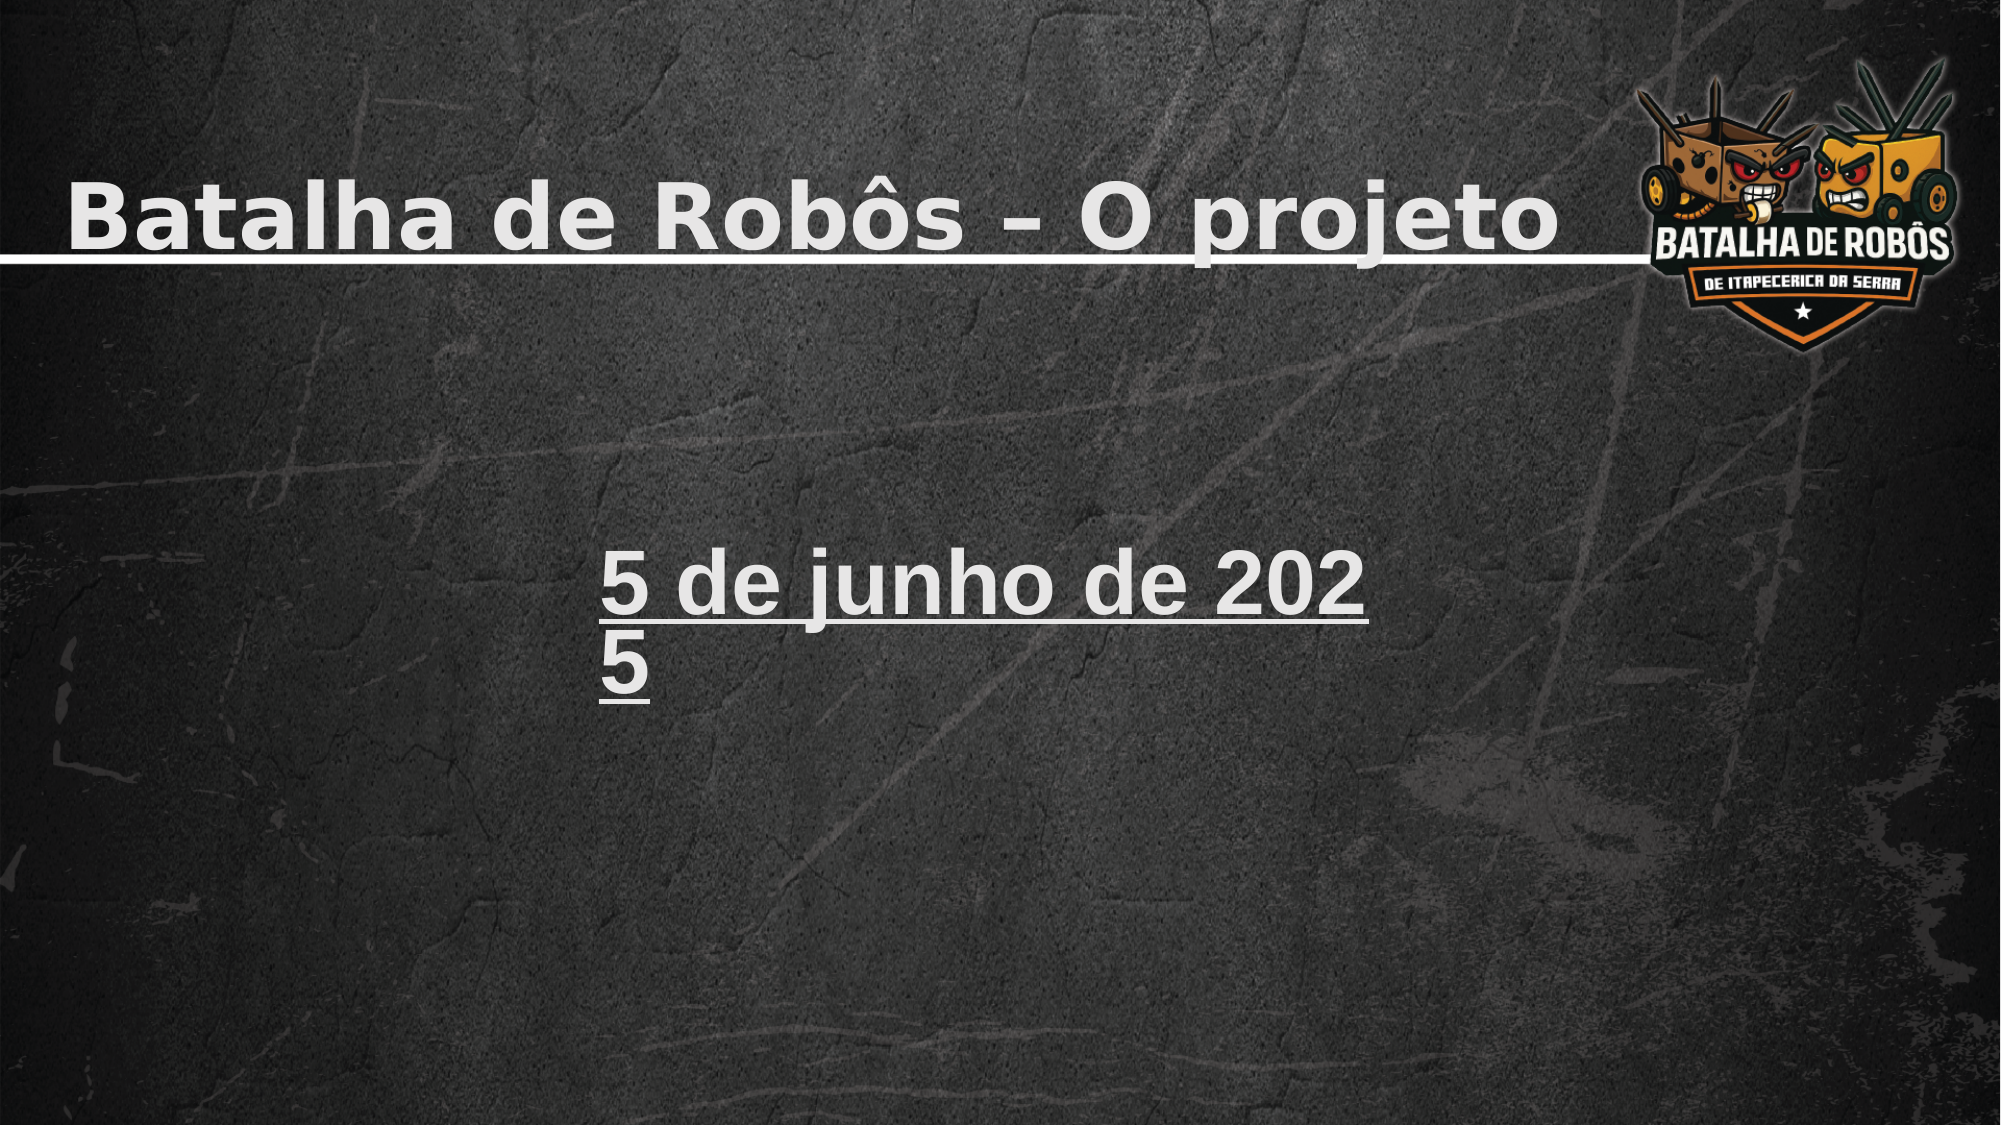

# Batalha de Robôs – O projeto
5 de junho de 2025